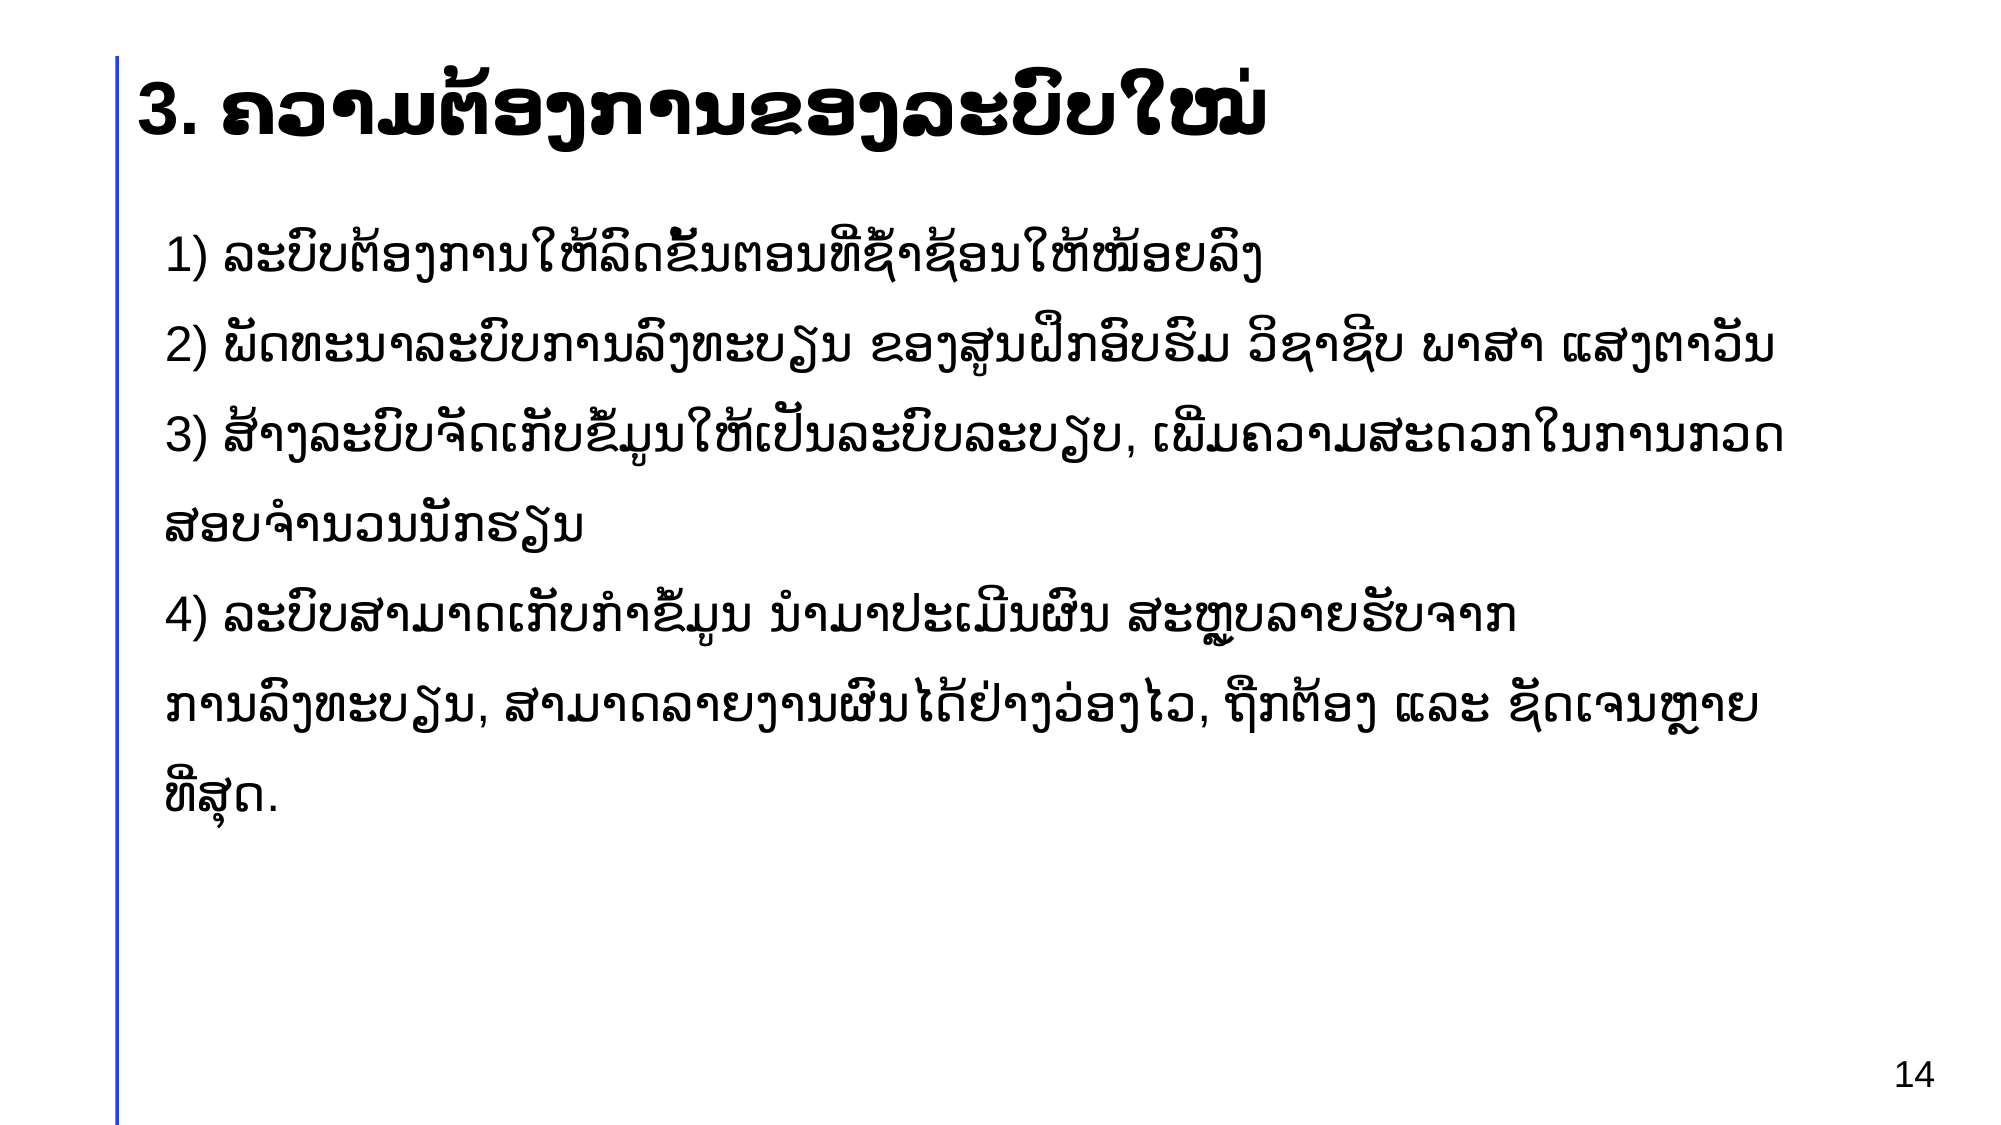

3. ຄວາມຕ້ອງການຂອງລະບົບໃໝ່
1) ລະບົບຕ້ອງການໃຫ້ລົດຂັ້ນຕອນທີ່ຊໍ້າຊ້ອນໃຫ້ໜ້ອຍລົງ
2) ພັດທະນາລະບົບການລົງທະບຽນ ຂອງສູນຝຶກອົບຮົມ ວິຊາຊີບ ພາສາ ແສງຕາວັນ
3) ສ້າງລະບົບຈັດເກັບຂໍ້ມູນໃຫ້ເປັນລະບົບລະບຽບ, ເພີ່ມຄວາມສະດວກໃນການກວດສອບຈໍານວນນັກຮຽນ
4) ລະບົບສາມາດເກັບກໍາຂໍ້ມູນ ນໍາມາປະເມີນຜົນ ສະຫຼູບລາຍຮັບຈາກການລົງທະບຽນ, ສາມາດລາຍງານຜົນໄດ້ຢ່າງວ່ອງໄວ, ຖືກຕ້ອງ ແລະ ຊັດເຈນຫຼາຍທີ່ສຸດ.
14